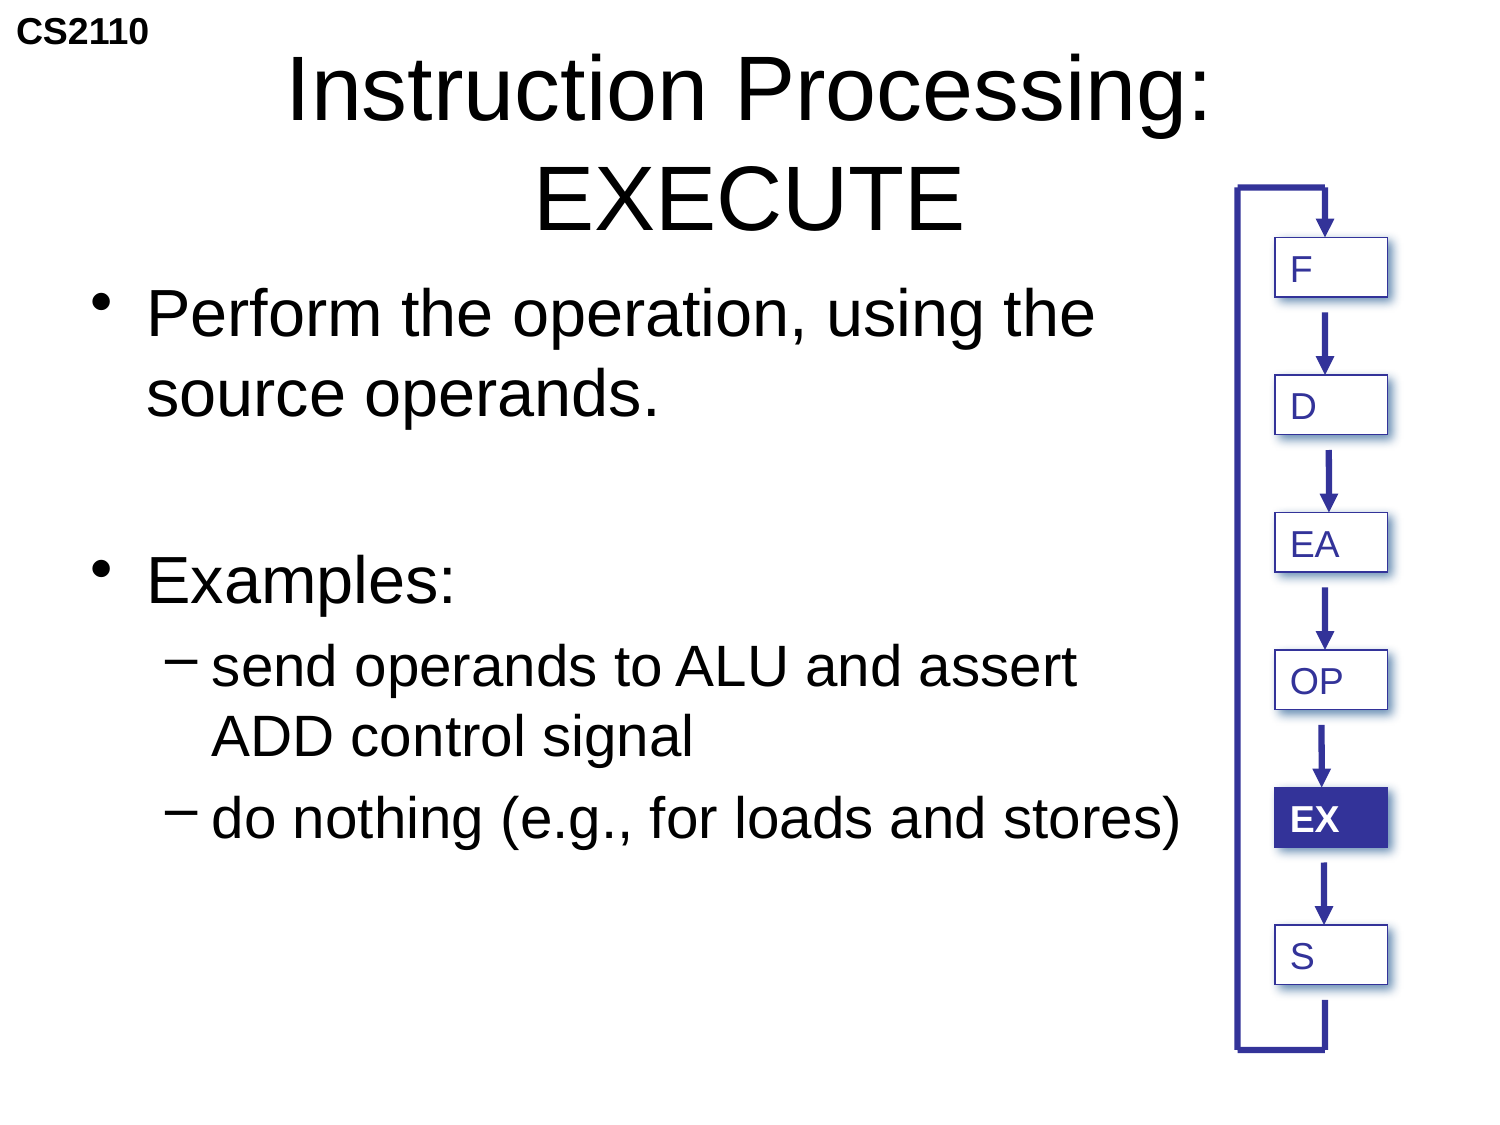

# Instruction Processing: EXECUTE

F
Perform the operation, using the source operands.

Examples:
send operands to ALU and assert ADD control signal
do nothing (e.g., for loads and stores)

D

EA

OP

EX

S